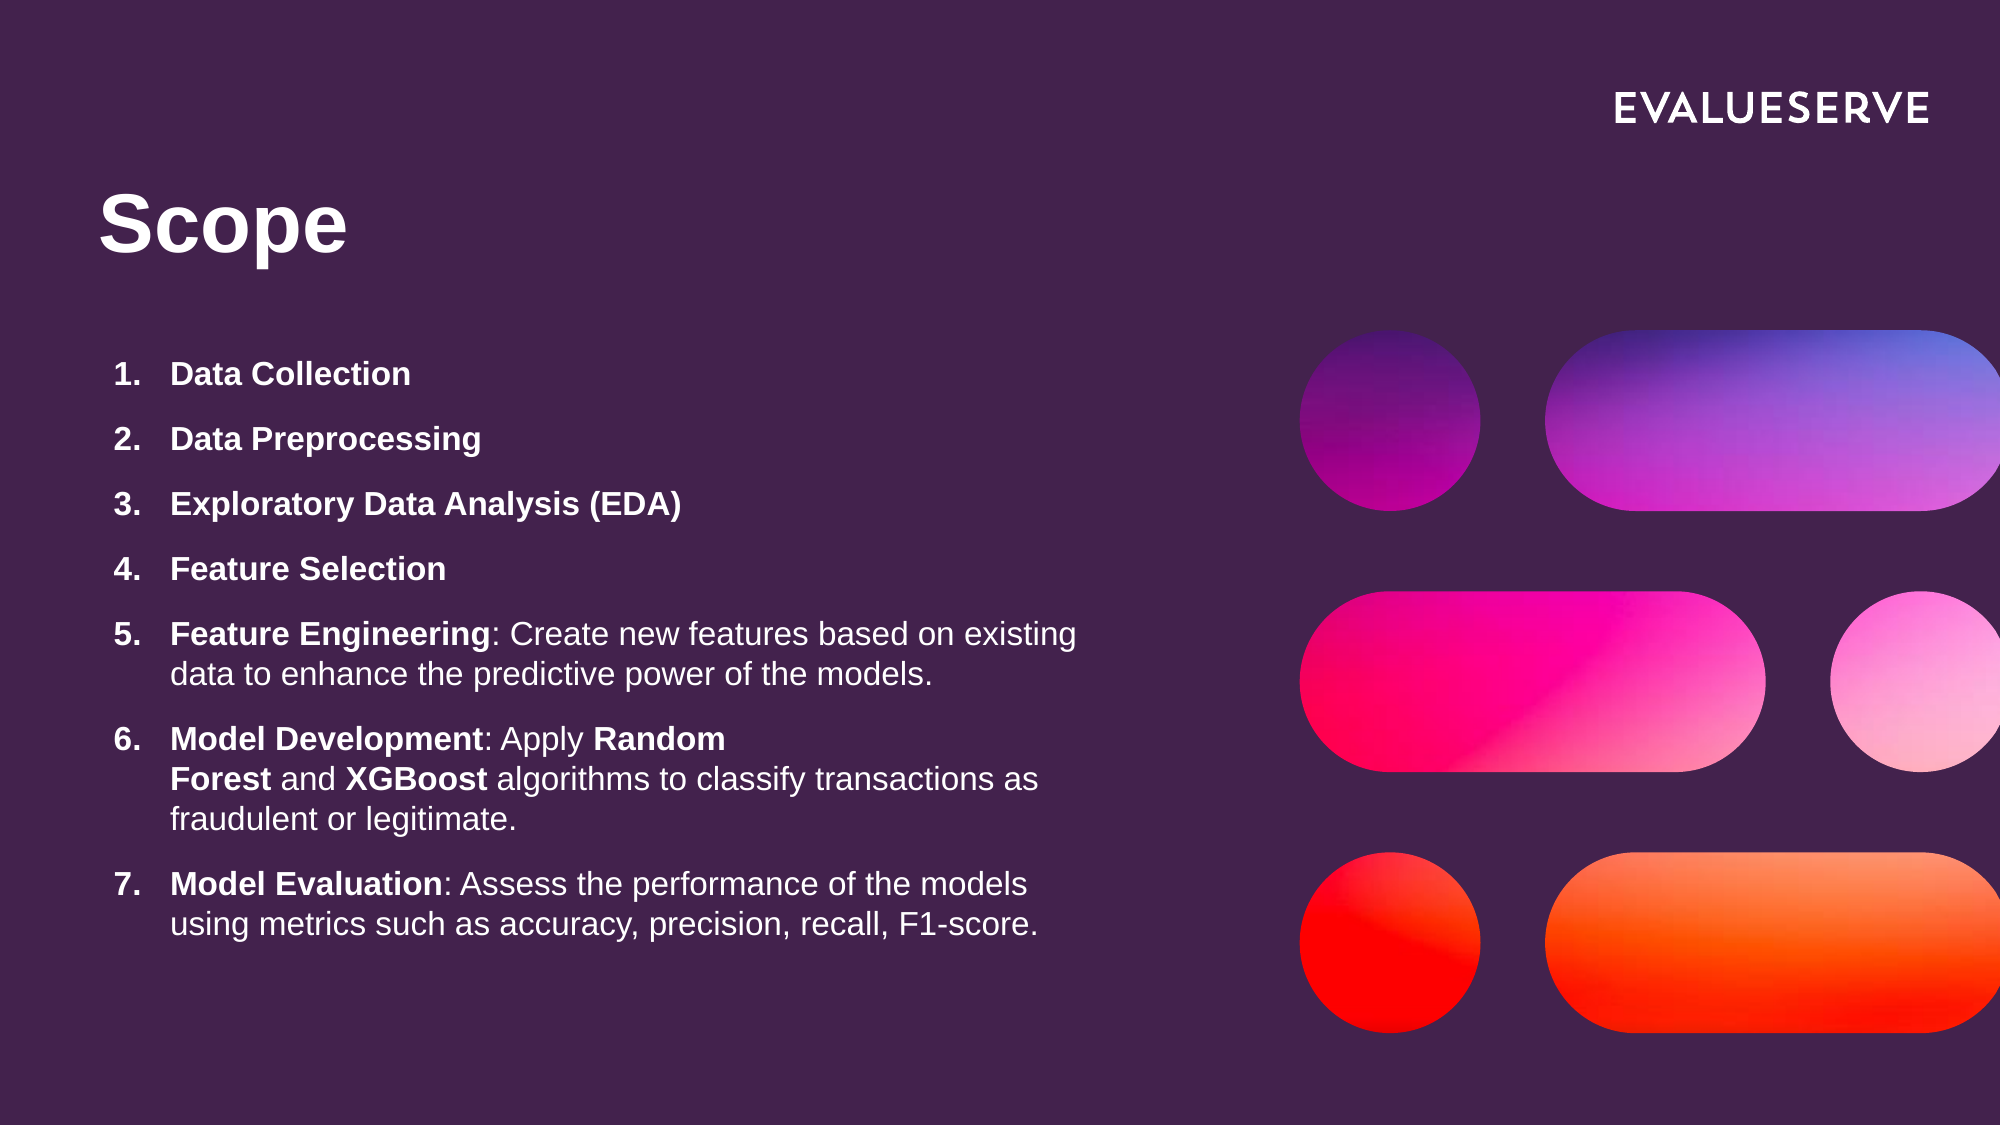

Scope
Data Collection
Data Preprocessing
Exploratory Data Analysis (EDA)
Feature Selection
Feature Engineering: Create new features based on existing data to enhance the predictive power of the models.
Model Development: Apply Random Forest and XGBoost algorithms to classify transactions as fraudulent or legitimate.
Model Evaluation: Assess the performance of the models using metrics such as accuracy, precision, recall, F1-score.